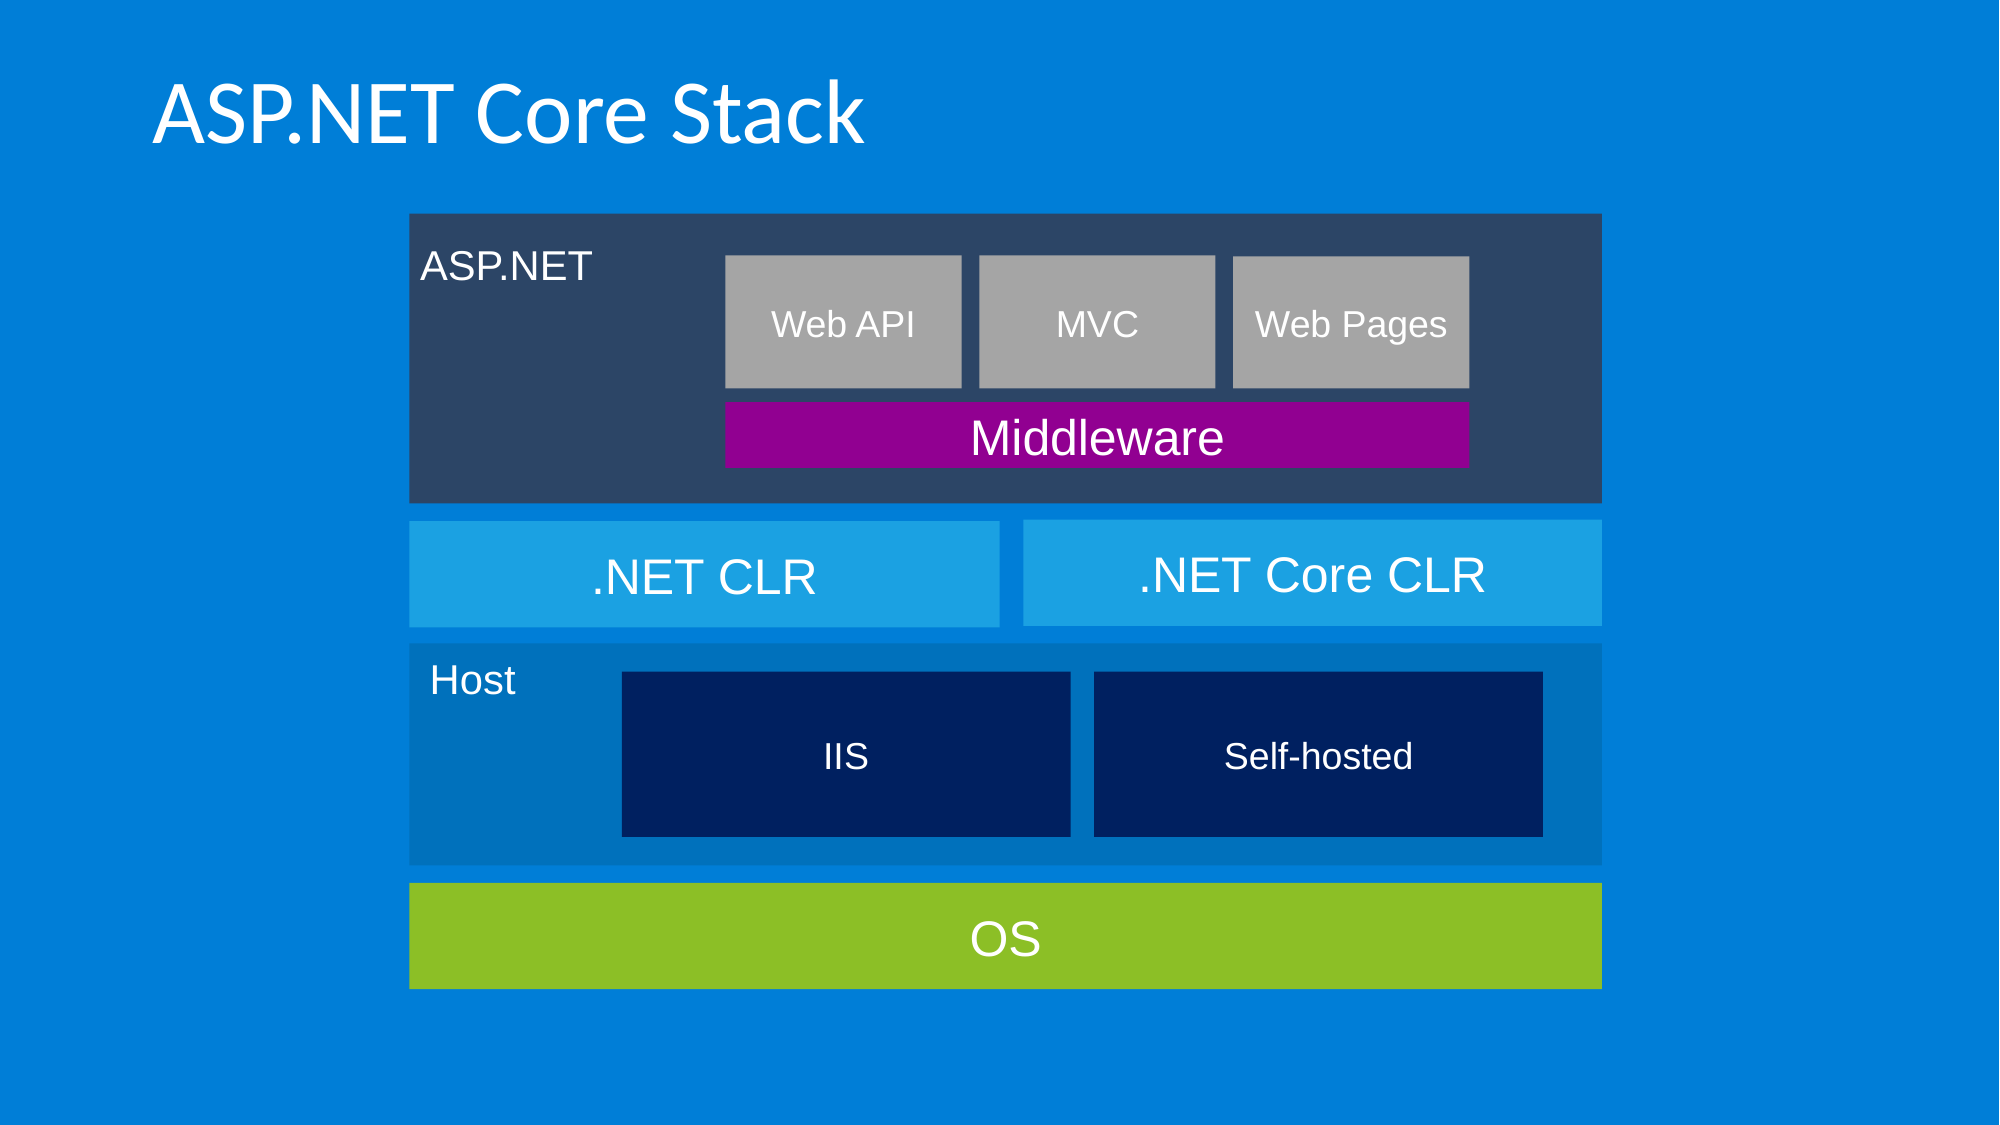

# ASP.NET Core Stack

ASP.NET
Web API
MVC
Web Pages
Middleware
.NET Core CLR
.NET CLR

Host
IIS
Self-hosted
OS